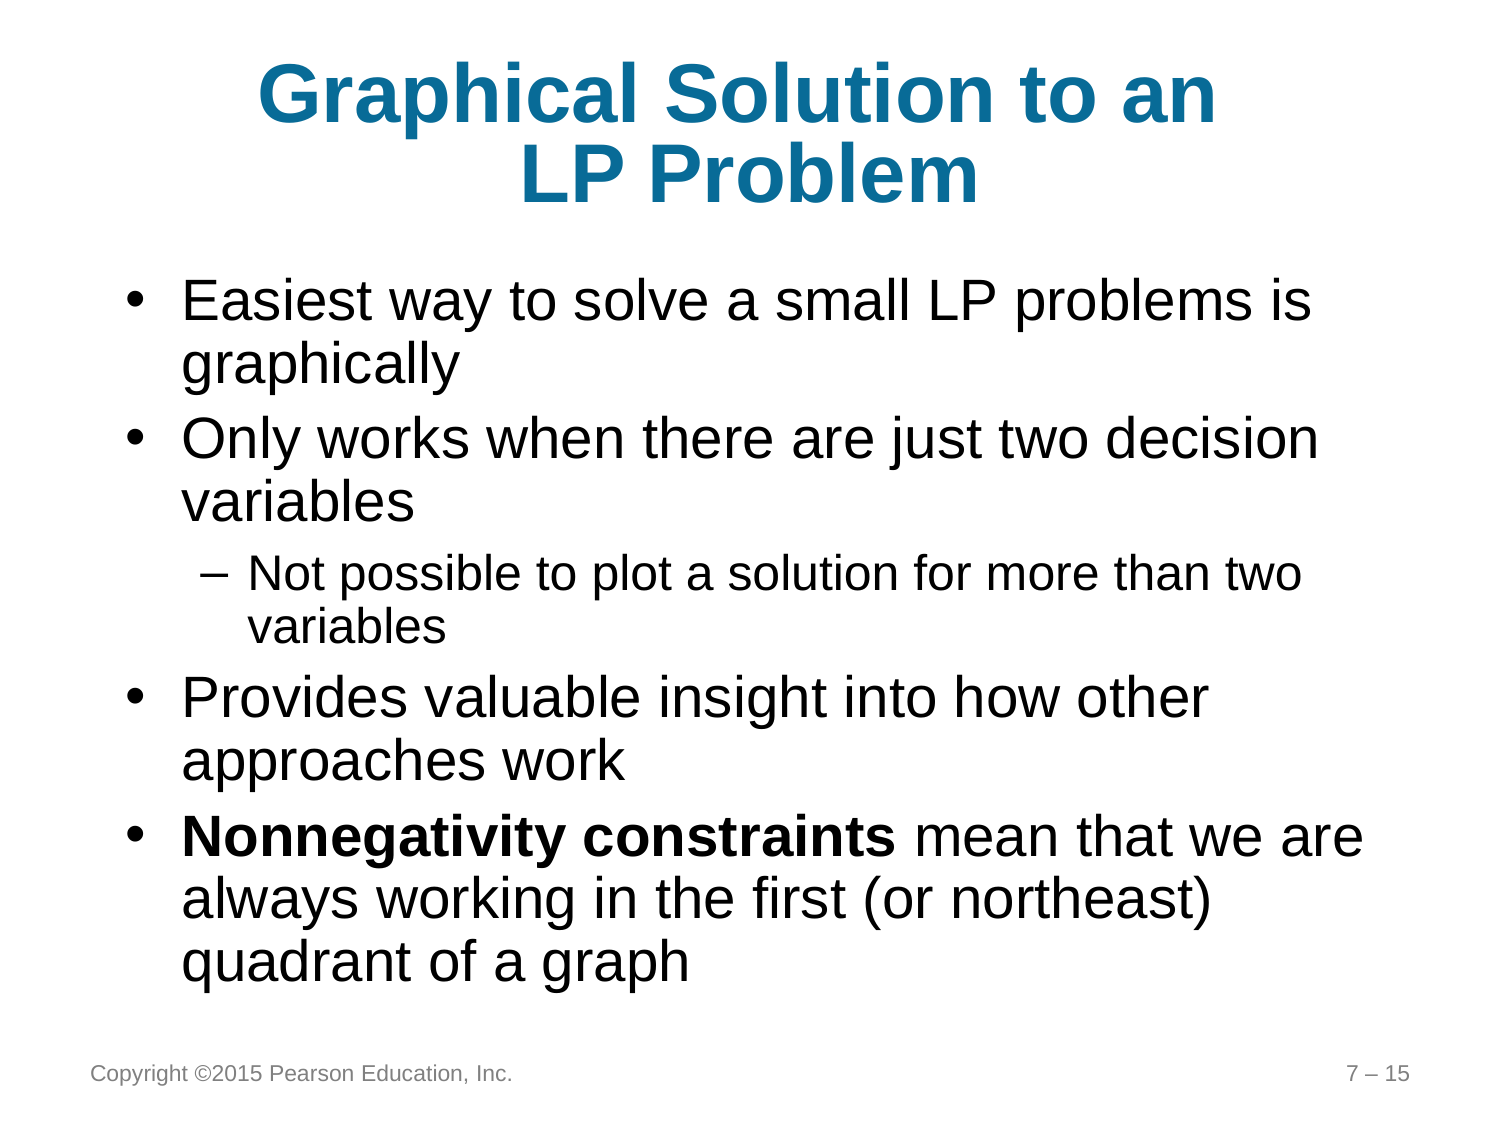

# Graphical Solution to an LP Problem
Easiest way to solve a small LP problems is graphically
Only works when there are just two decision variables
Not possible to plot a solution for more than two variables
Provides valuable insight into how other approaches work
Nonnegativity constraints mean that we are always working in the first (or northeast) quadrant of a graph
Copyright ©2015 Pearson Education, Inc.
7 – 15